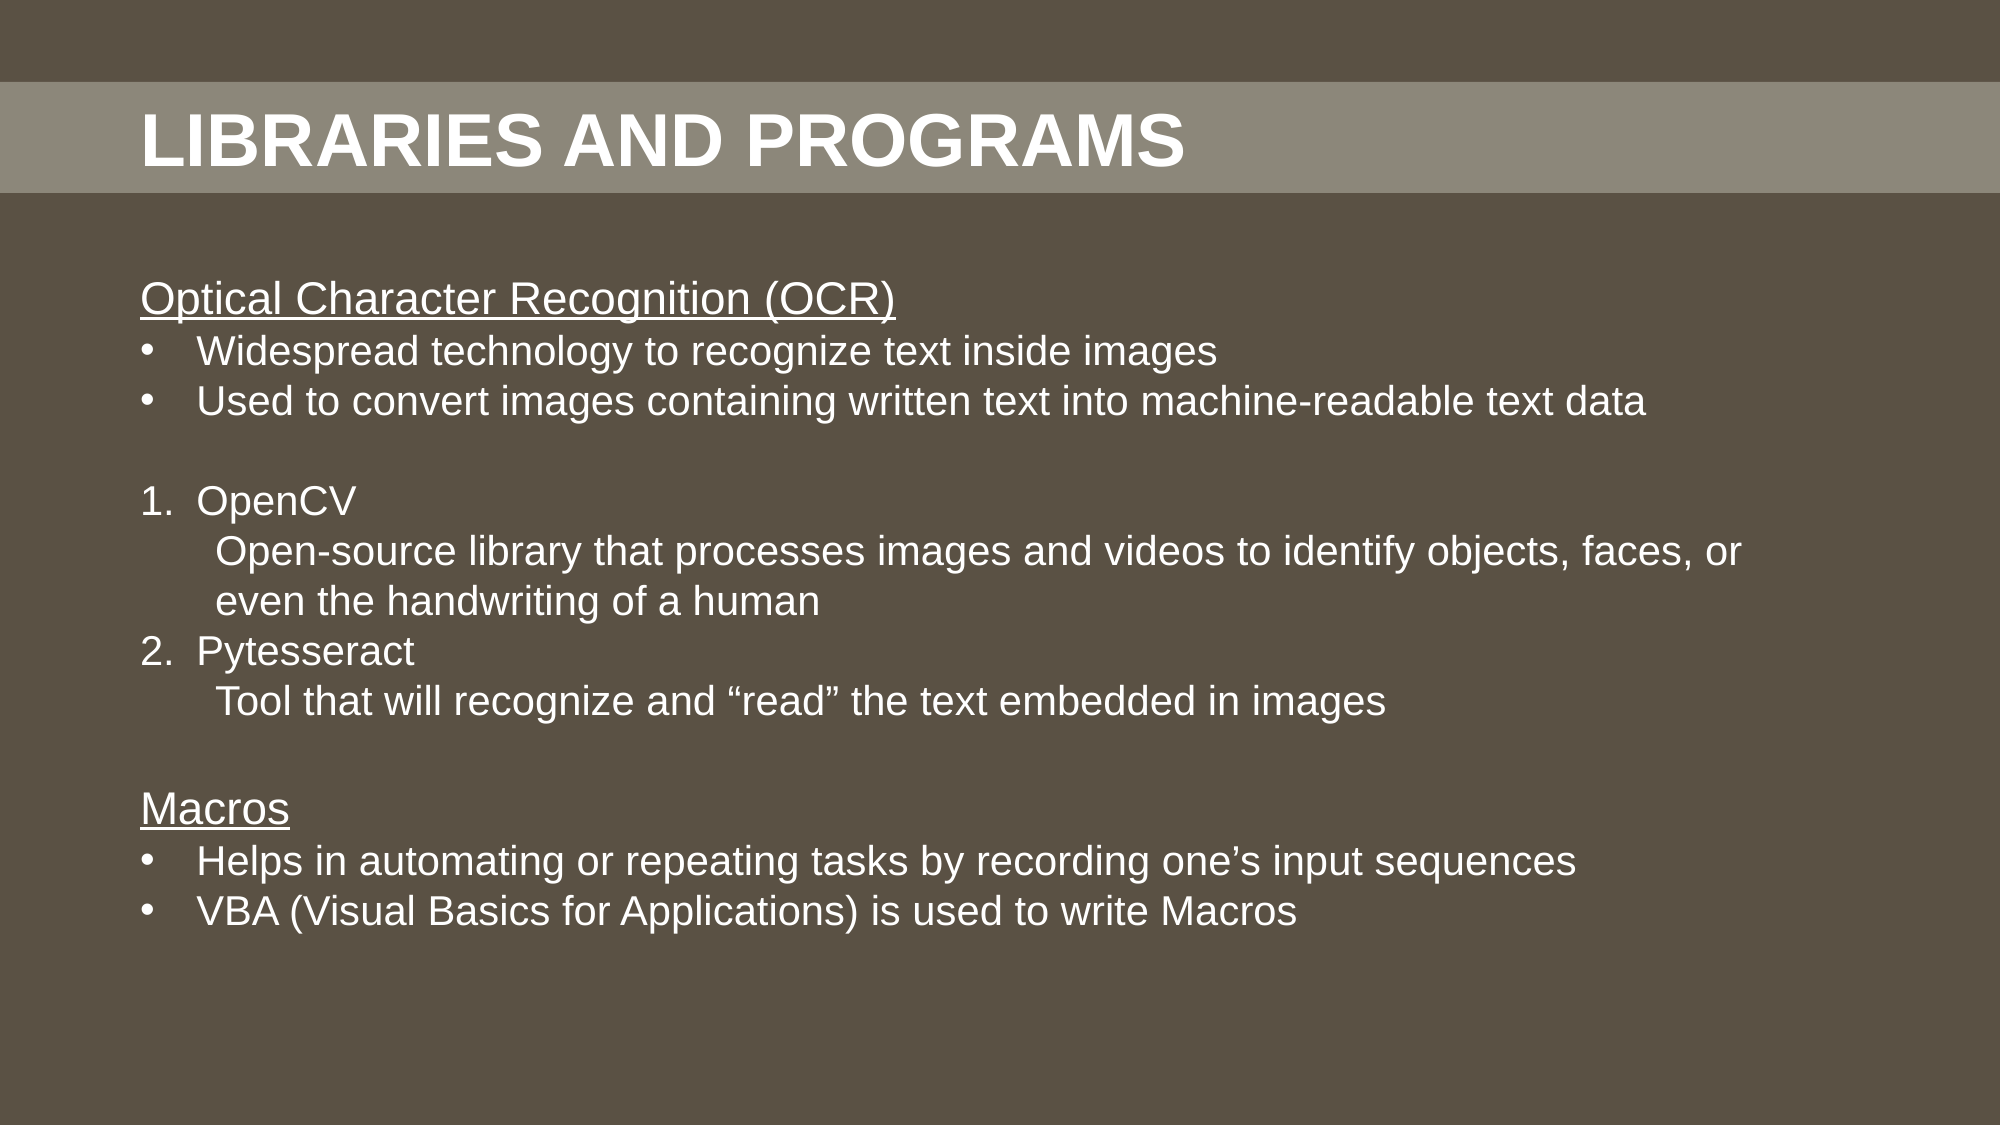

LIBRARIES AND PROGRAMS
Optical Character Recognition (OCR)
Widespread technology to recognize text inside images
Used to convert images containing written text into machine-readable text data

OpenCV
Open-source library that processes images and videos to identify objects, faces, or even the handwriting of a human
Pytesseract
Tool that will recognize and “read” the text embedded in images

Macros
Helps in automating or repeating tasks by recording one’s input sequences
VBA (Visual Basics for Applications) is used to write Macros